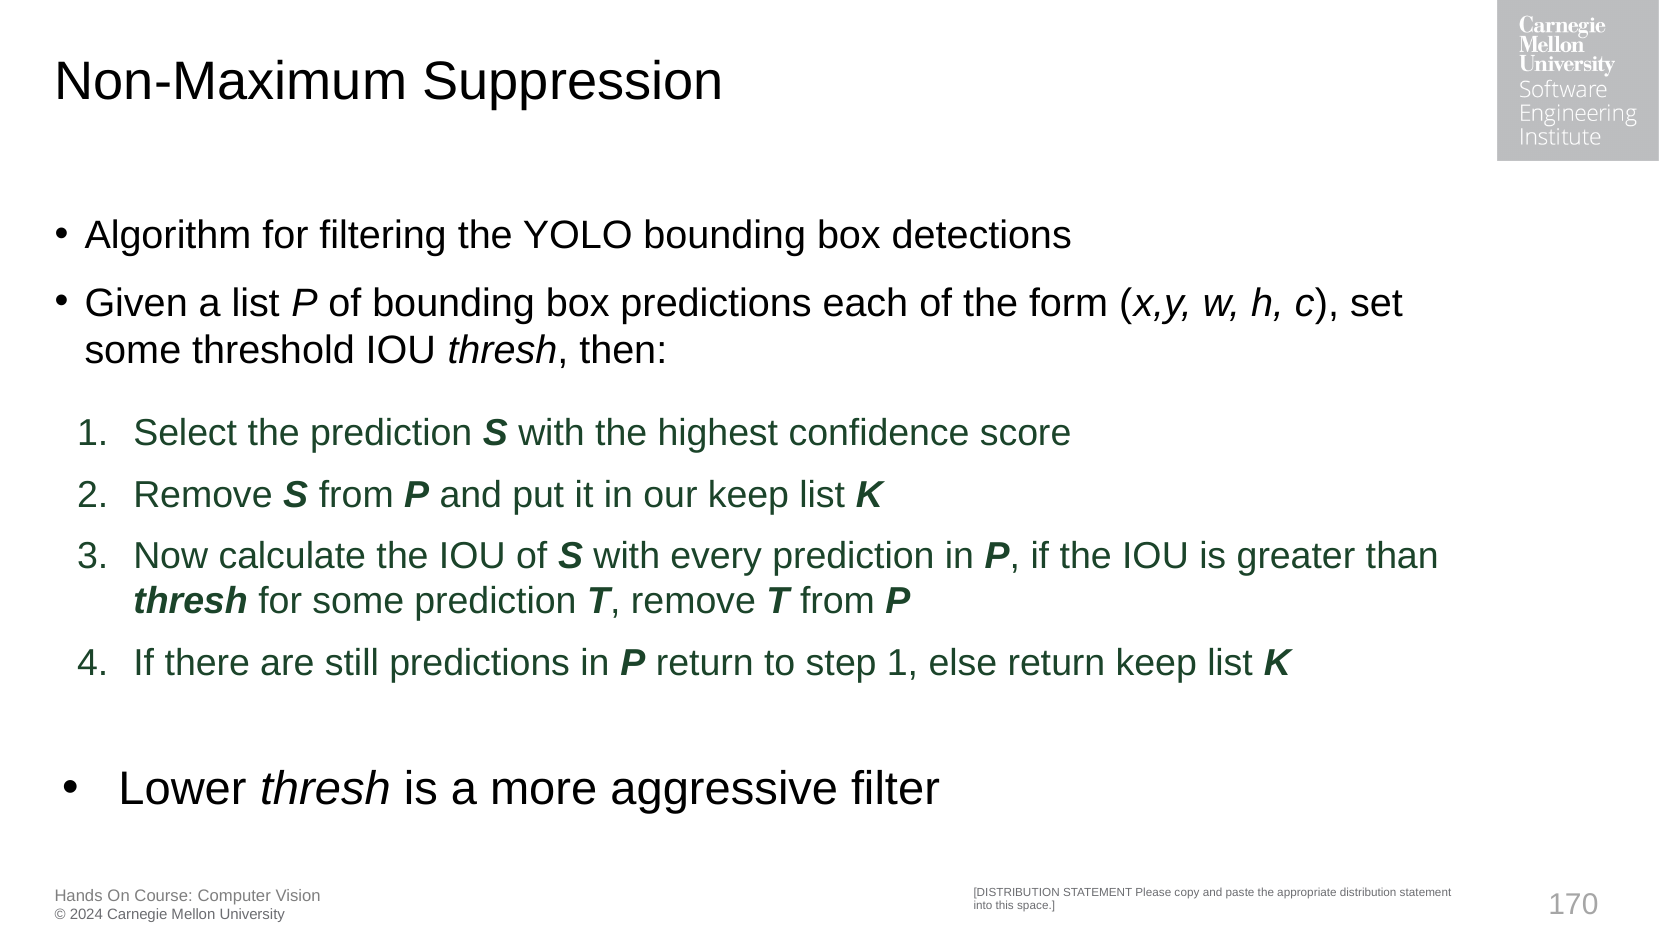

# Non-Maximum Suppression
Algorithm for filtering the YOLO bounding box detections
Given a list P of bounding box predictions each of the form (x,y, w, h, c), set some threshold IOU thresh, then:
Select the prediction S with the highest confidence score
Remove S from P and put it in our keep list K
Now calculate the IOU of S with every prediction in P, if the IOU is greater than thresh for some prediction T, remove T from P
If there are still predictions in P return to step 1, else return keep list K

Lower thresh is a more aggressive filter